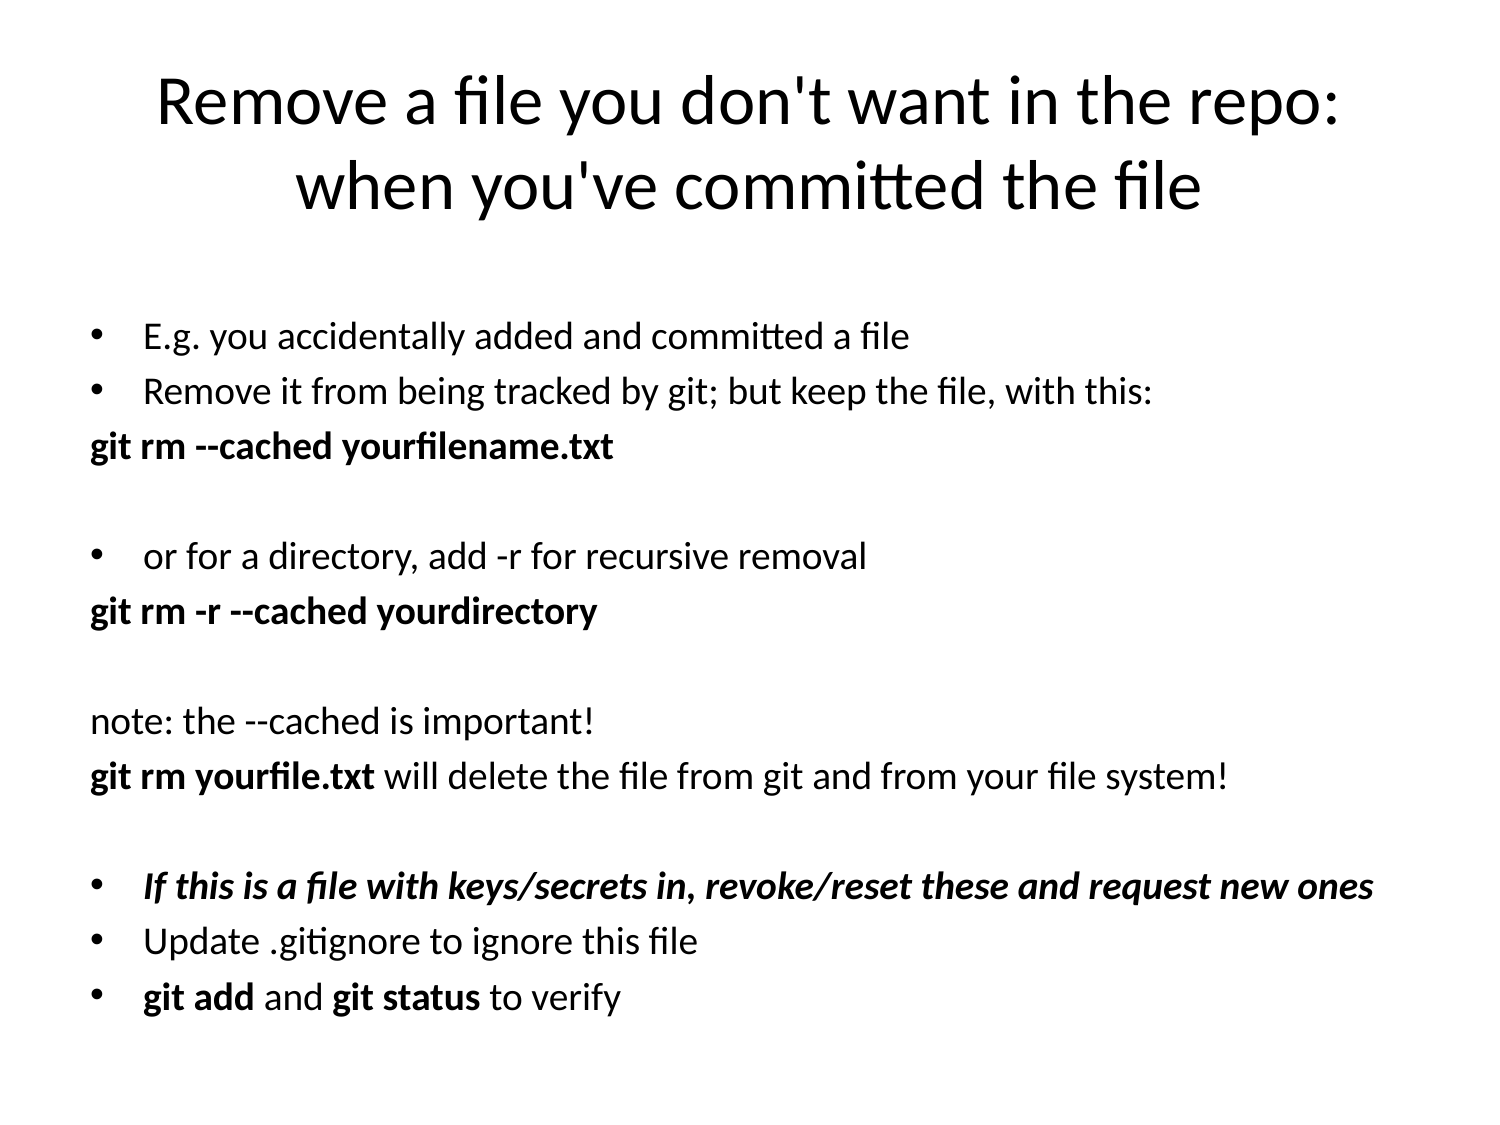

# Remove a file you don't want in the repo: when you've committed the file
E.g. you accidentally added and committed a file
Remove it from being tracked by git; but keep the file, with this:
git rm --cached yourfilename.txt

or for a directory, add -r for recursive removal
git rm -r --cached yourdirectory

note: the --cached is important!
git rm yourfile.txt will delete the file from git and from your file system!

If this is a file with keys/secrets in, revoke/reset these and request new ones
Update .gitignore to ignore this file
git add and git status to verify